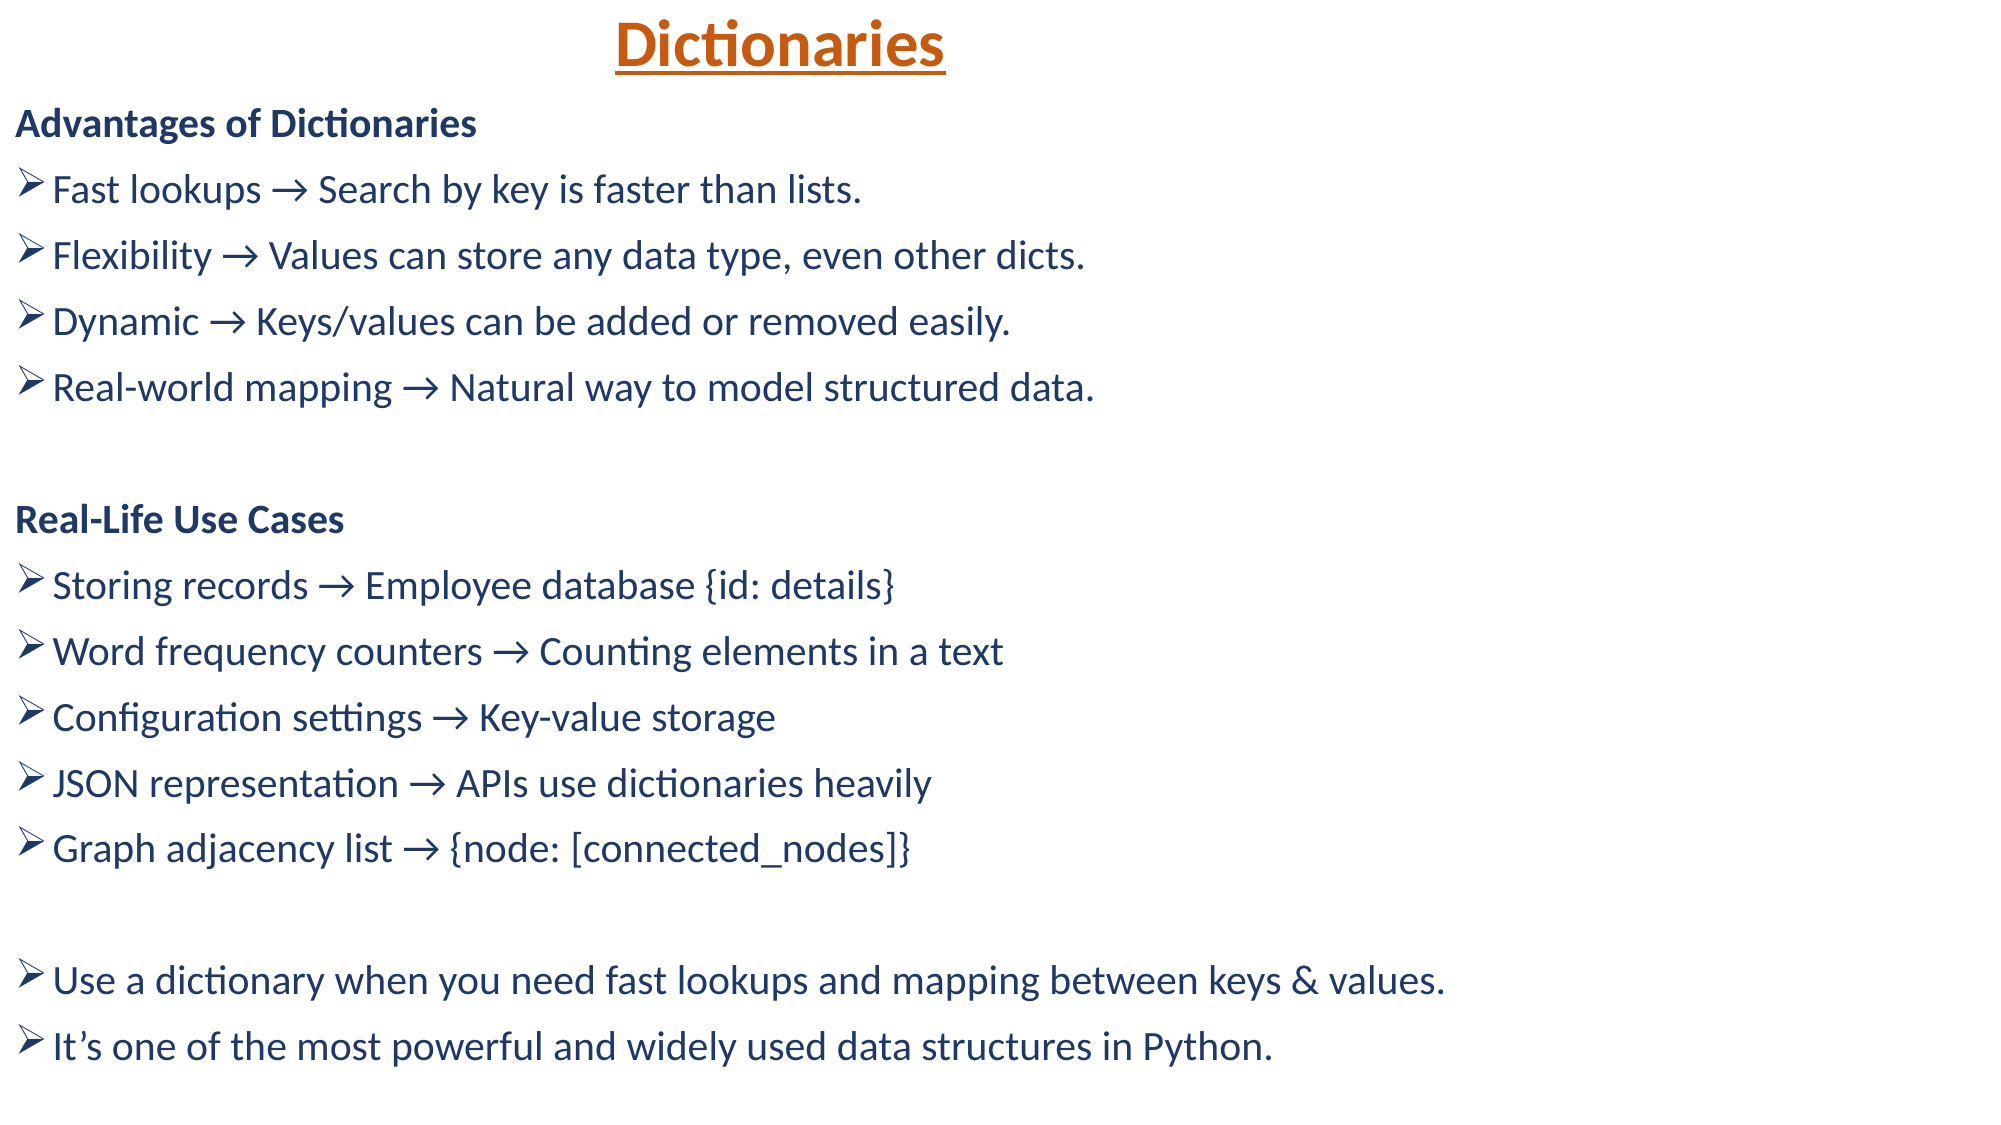

Dictionaries
Advantages of Dictionaries
Fast lookups → Search by key is faster than lists.
Flexibility → Values can store any data type, even other dicts.
Dynamic → Keys/values can be added or removed easily.
Real-world mapping → Natural way to model structured data.

Real-Life Use Cases
Storing records → Employee database {id: details}
Word frequency counters → Counting elements in a text
Configuration settings → Key-value storage
JSON representation → APIs use dictionaries heavily
Graph adjacency list → {node: [connected_nodes]}

Use a dictionary when you need fast lookups and mapping between keys & values.
It’s one of the most powerful and widely used data structures in Python.